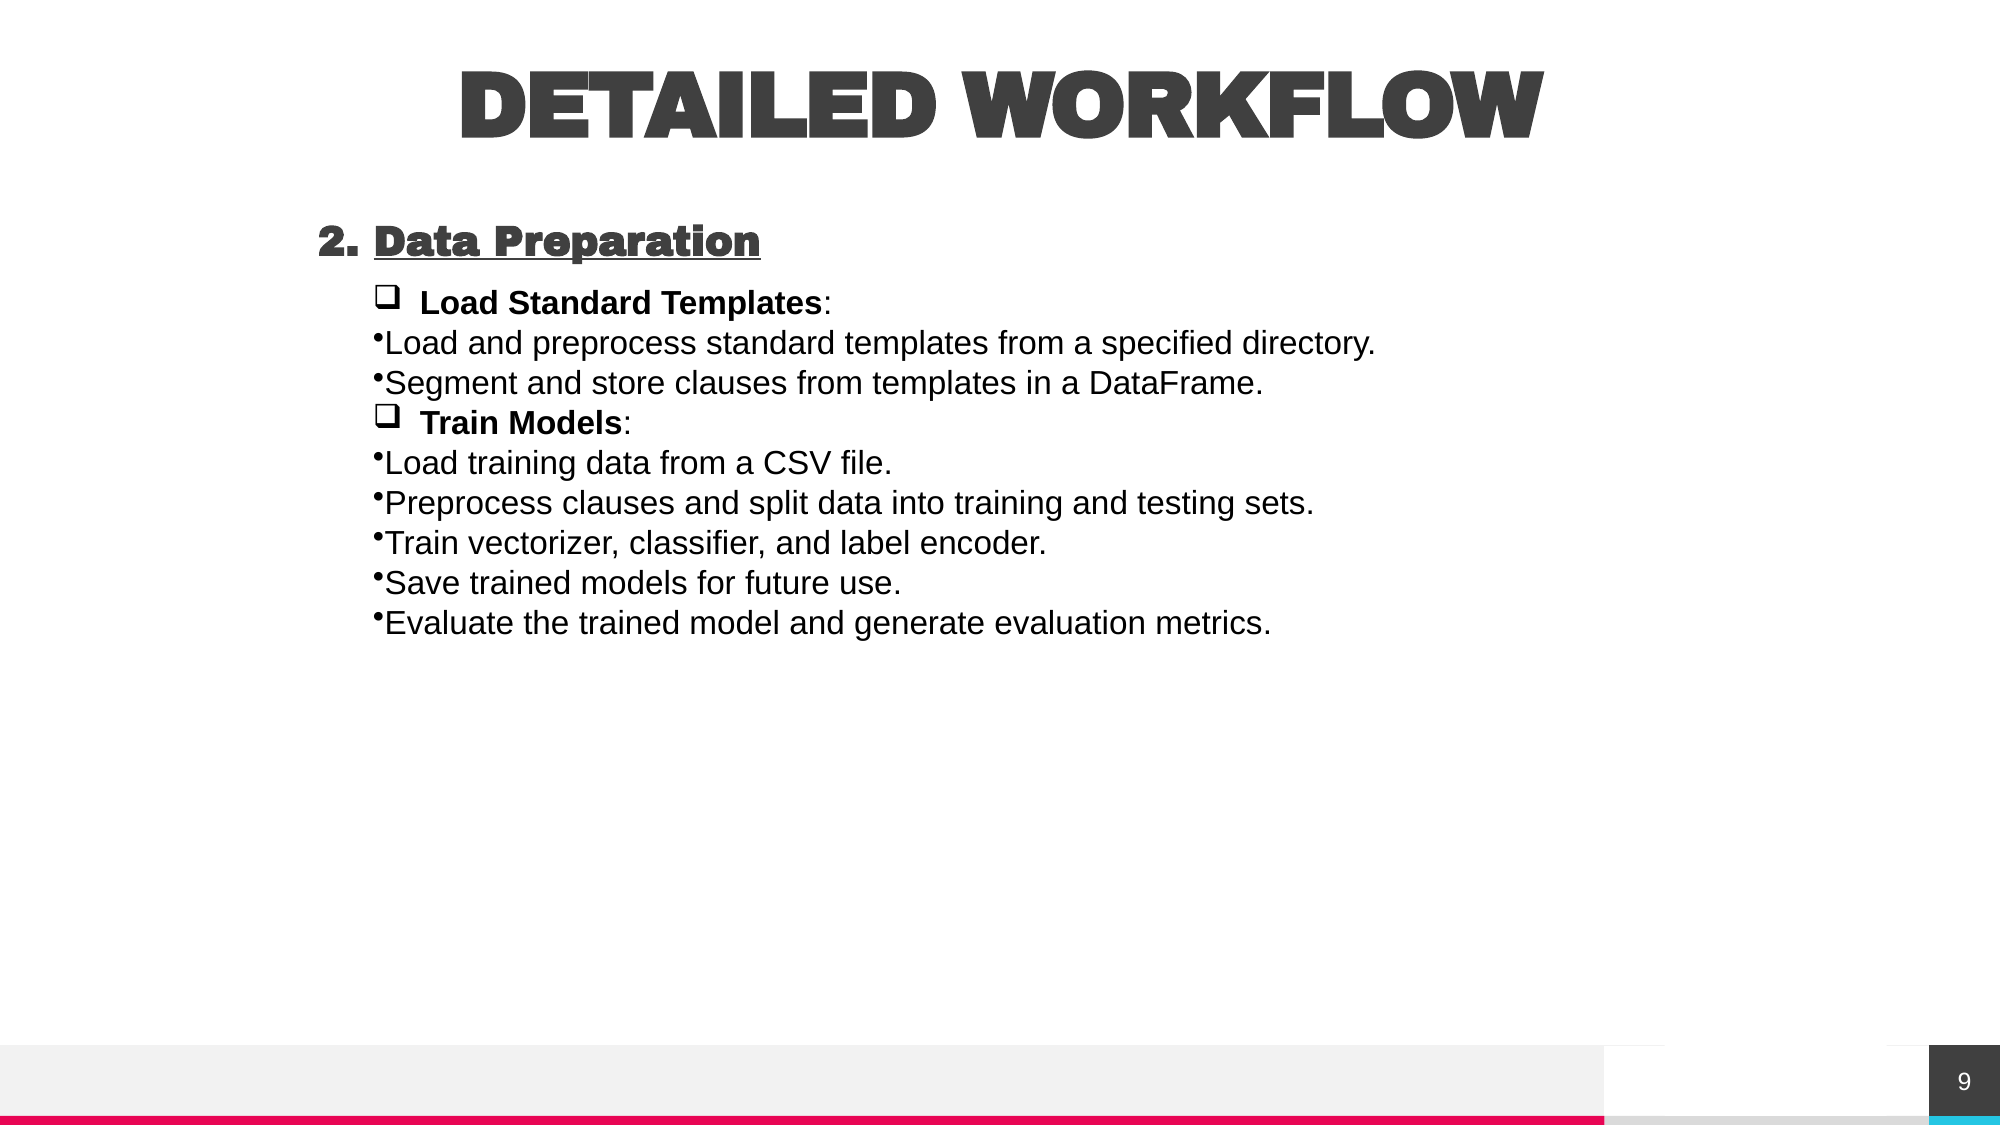

# DETAILED WORKFLOW
2. Data Preparation
Load Standard Templates:
Load and preprocess standard templates from a specified directory.
Segment and store clauses from templates in a DataFrame.
Train Models:
Load training data from a CSV file.
Preprocess clauses and split data into training and testing sets.
Train vectorizer, classifier, and label encoder.
Save trained models for future use.
Evaluate the trained model and generate evaluation metrics.

9